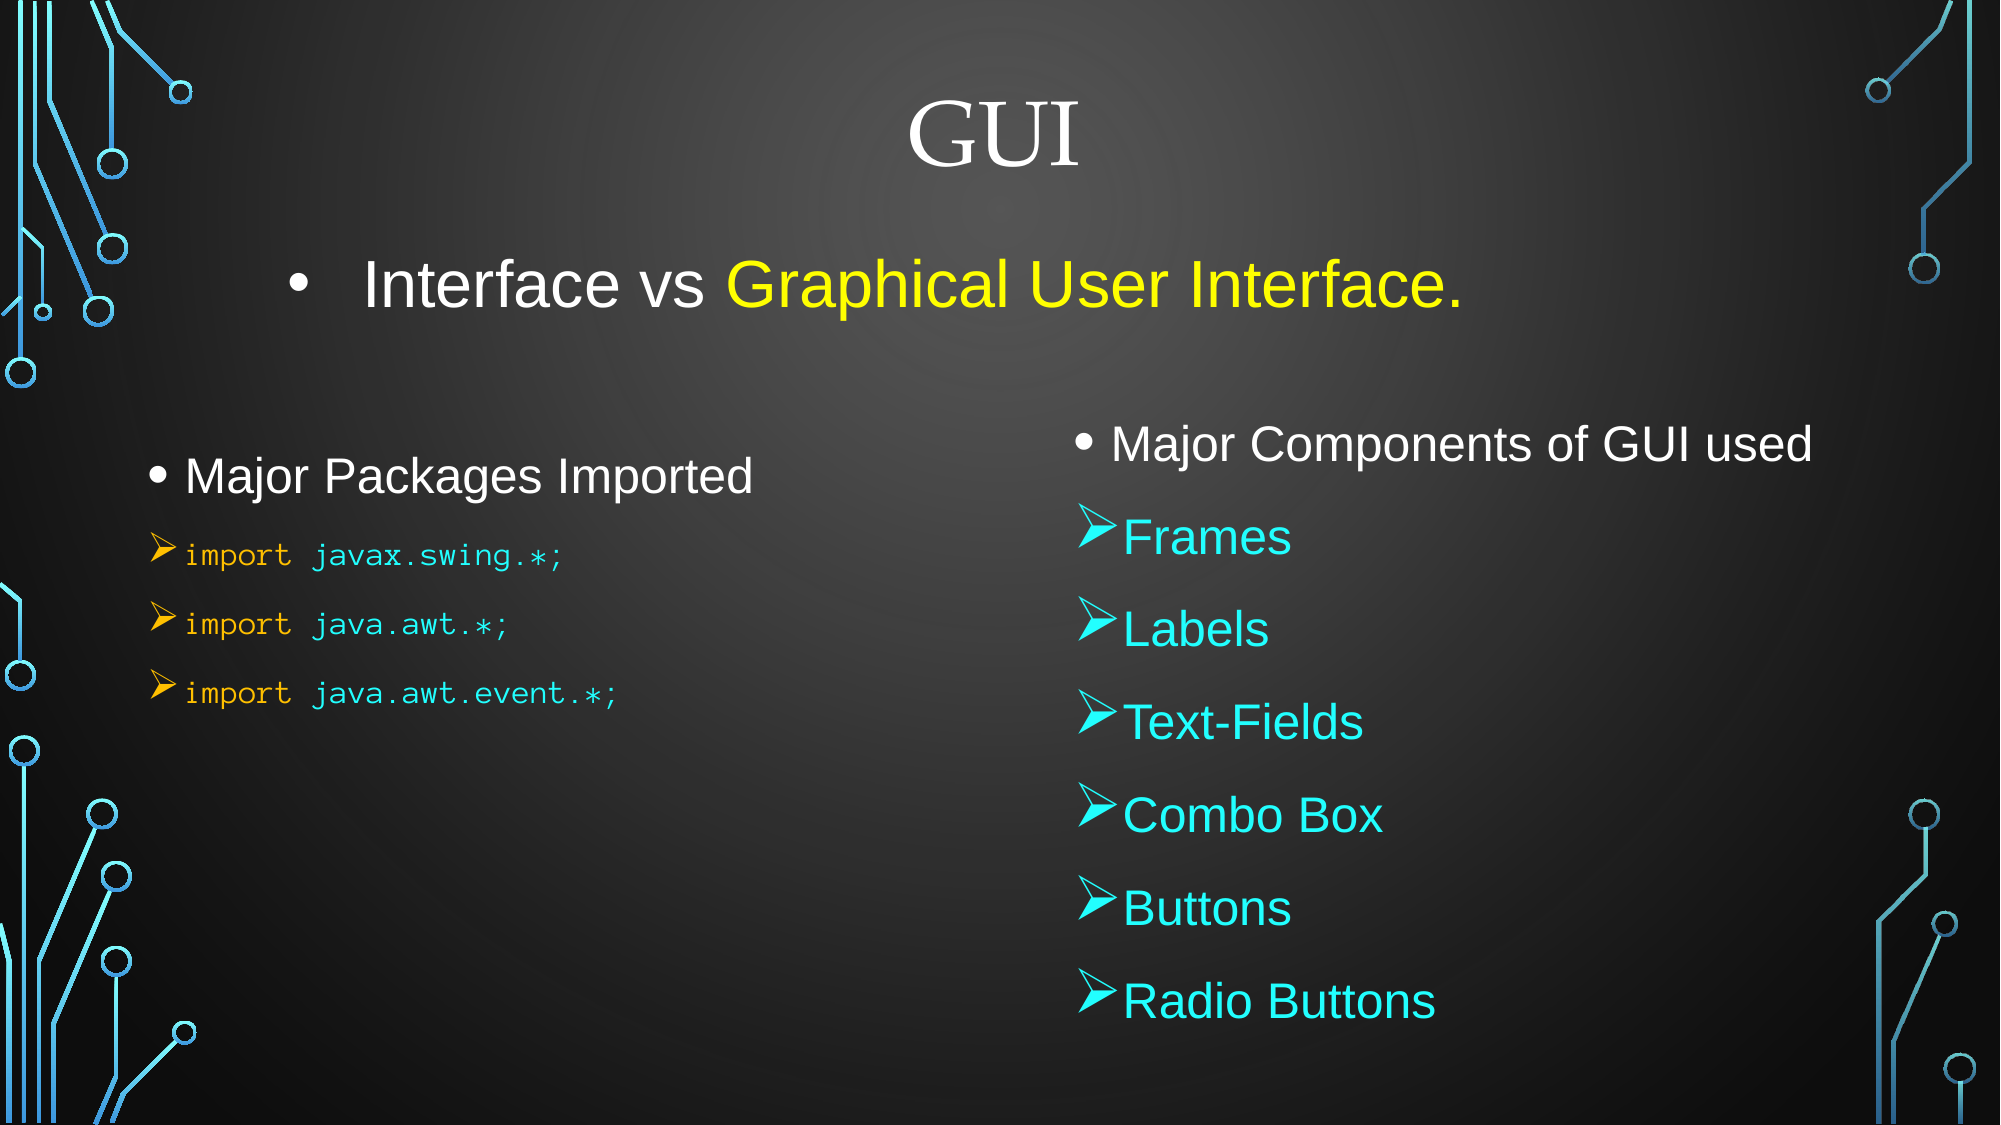

# GUI
Interface vs Graphical User Interface.
Major Components of GUI used
Frames
Labels
Text-Fields
Combo Box
Buttons
Radio Buttons
Major Packages Imported
import javax.swing.*;
import java.awt.*;
import java.awt.event.*;